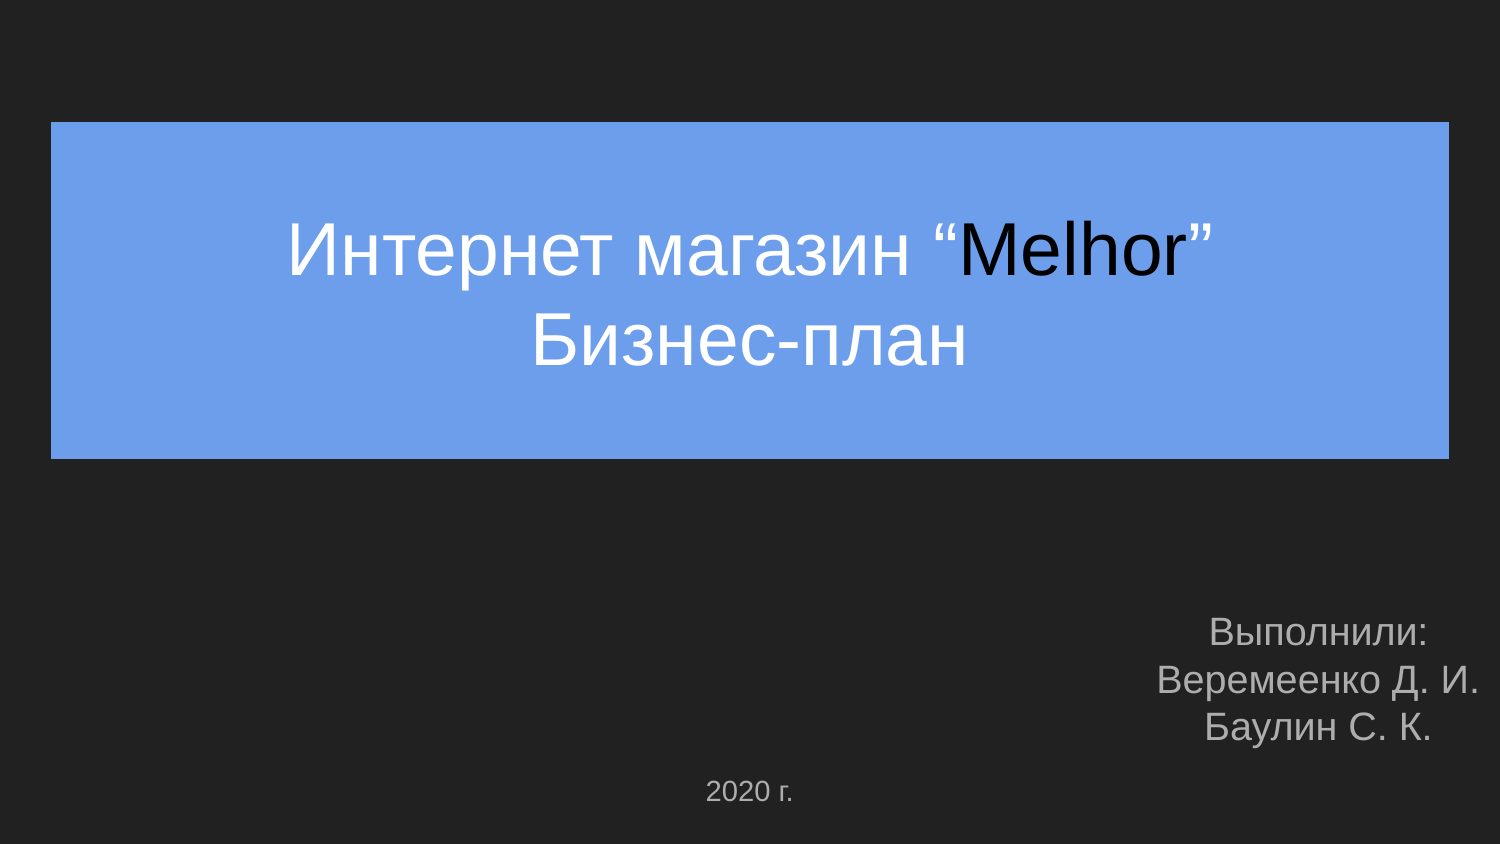

# Интернет магазин “Melhor”
Бизнес-план
Выполнили:
Веремеенко Д. И.
Баулин С. К.
2020 г.